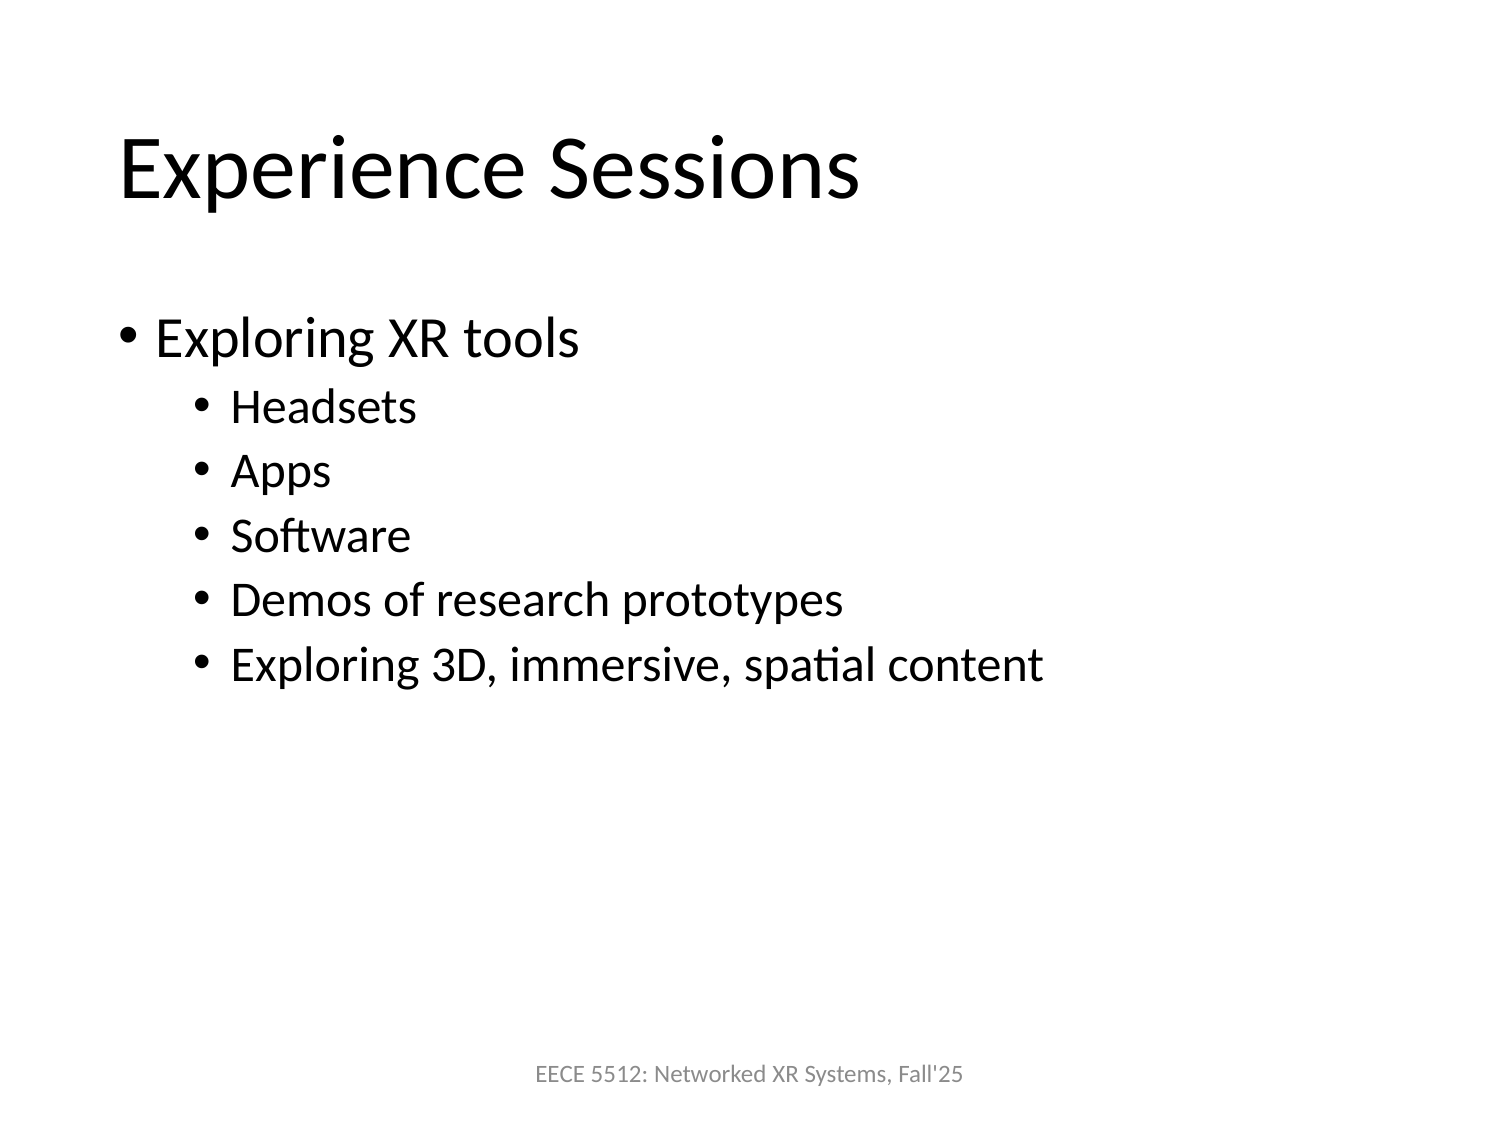

# Experience Sessions
Exploring XR tools
Headsets
Apps
Software
Demos of research prototypes
Exploring 3D, immersive, spatial content
EECE 5512: Networked XR Systems, Fall'25